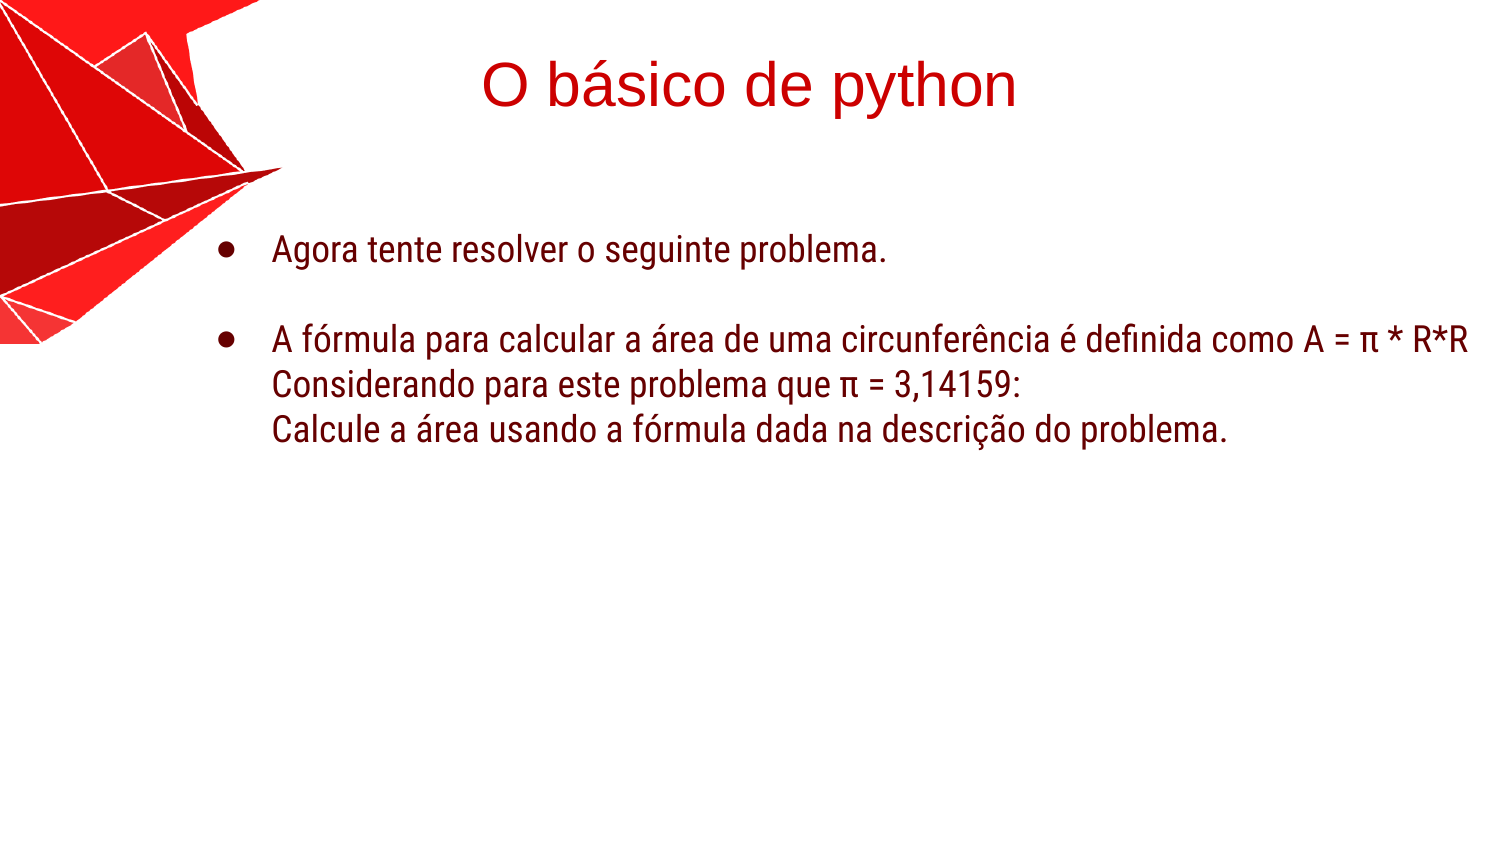

O básico de python
Agora tente resolver o seguinte problema.

A fórmula para calcular a área de uma circunferência é definida como A = π * R*R Considerando para este problema que π = 3,14159:
Calcule a área usando a fórmula dada na descrição do problema.